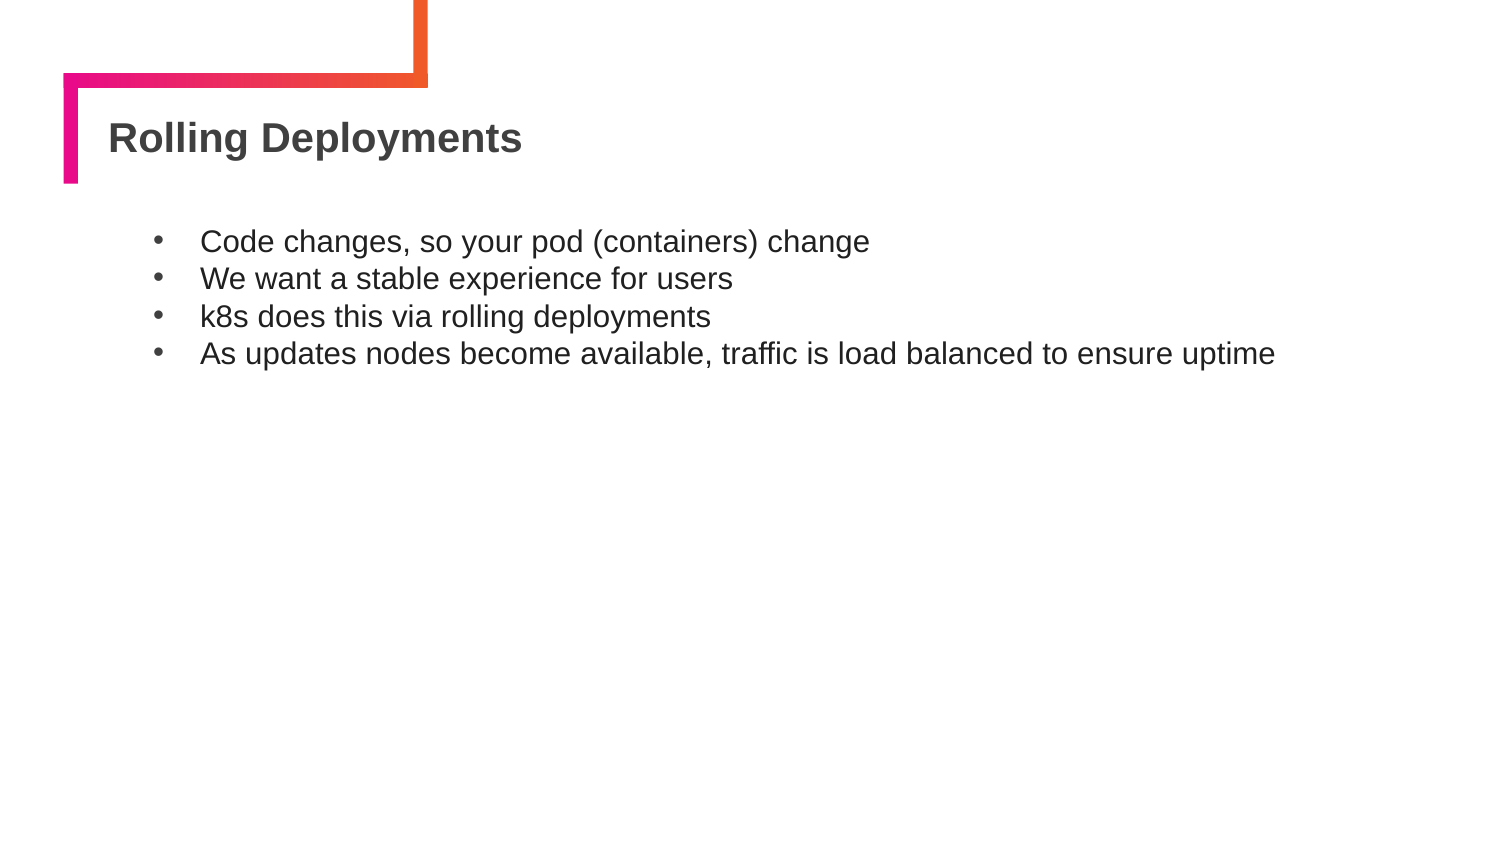

# Rolling Deployments
Code changes, so your pod (containers) change
We want a stable experience for users
k8s does this via rolling deployments
As updates nodes become available, traffic is load balanced to ensure uptime
172